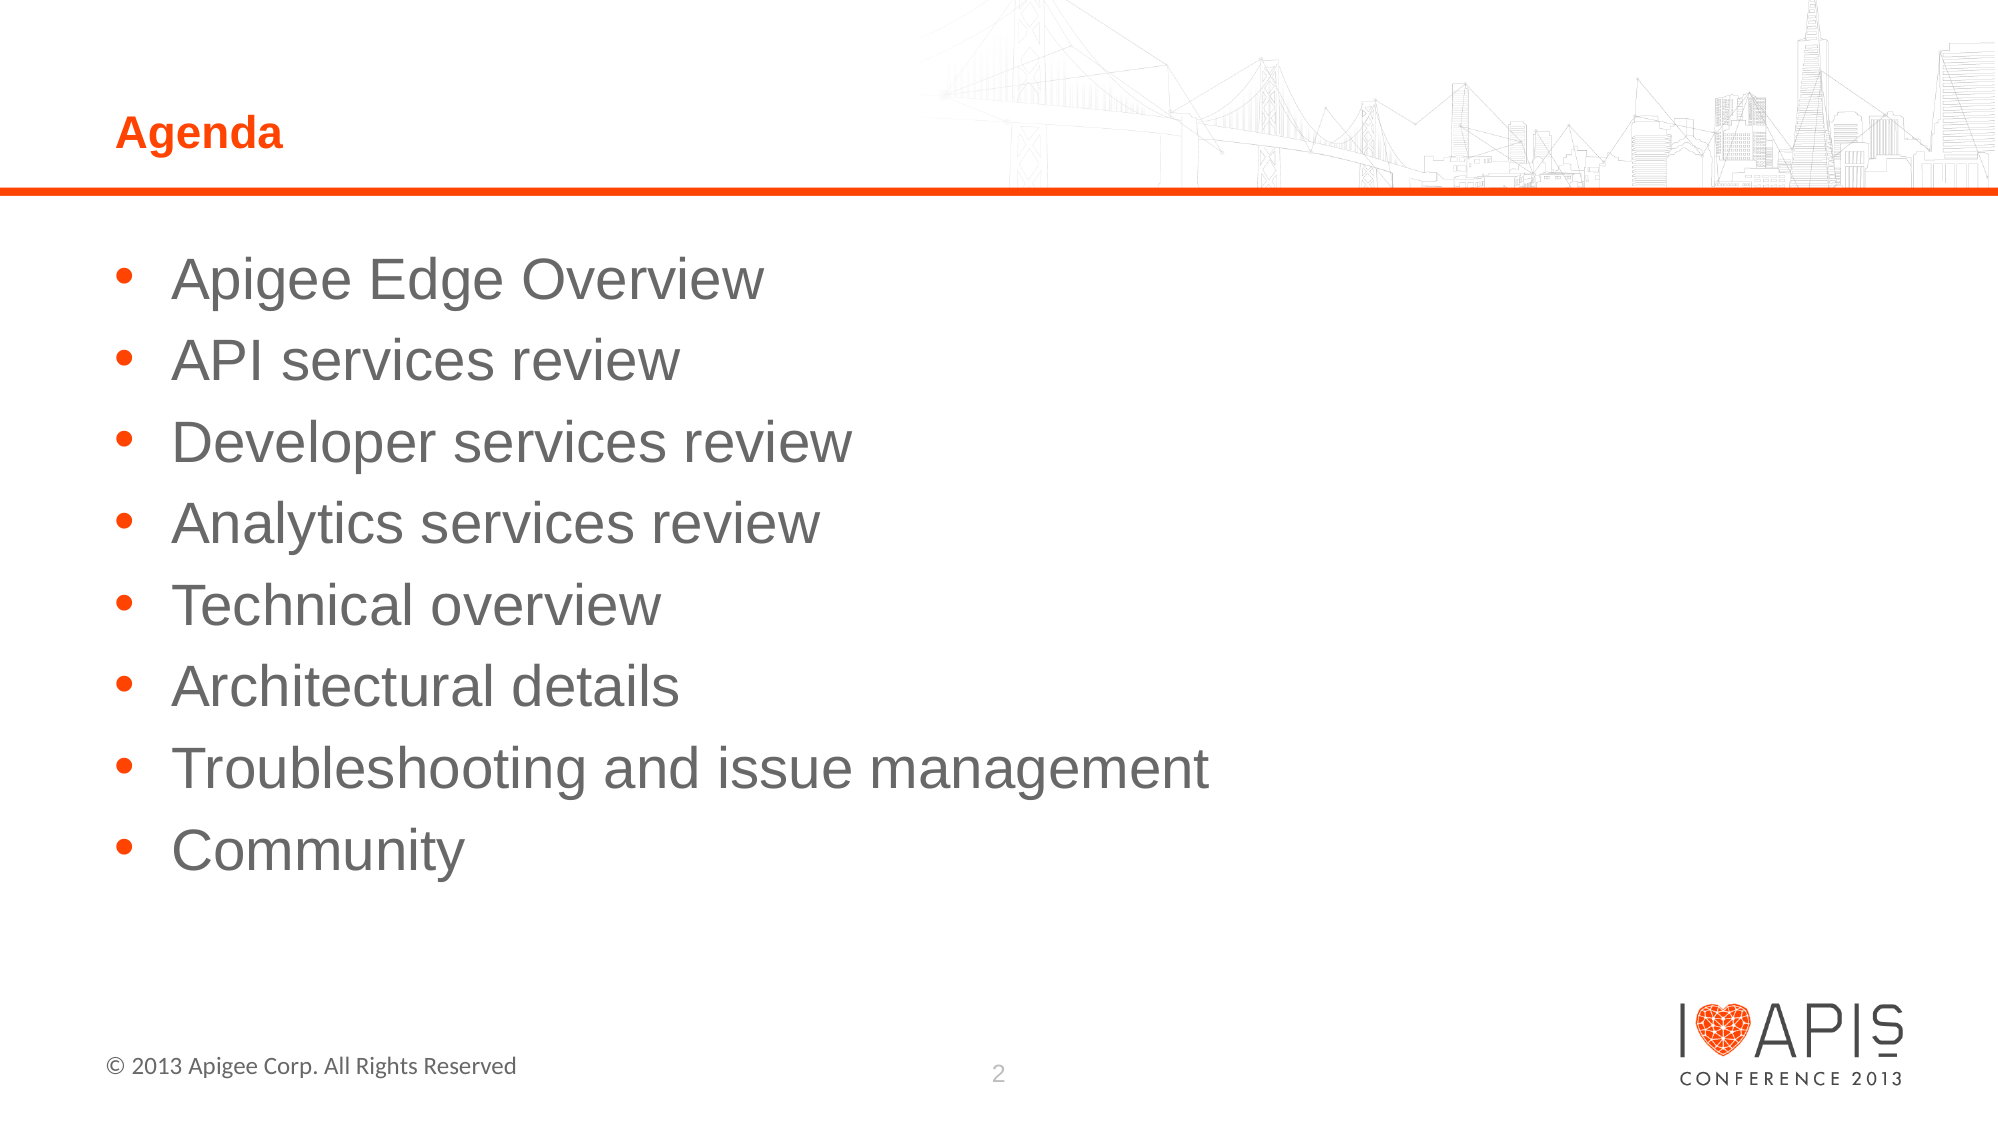

# Agenda
Apigee Edge Overview
API services review
Developer services review
Analytics services review
Technical overview
Architectural details
Troubleshooting and issue management
Community

2